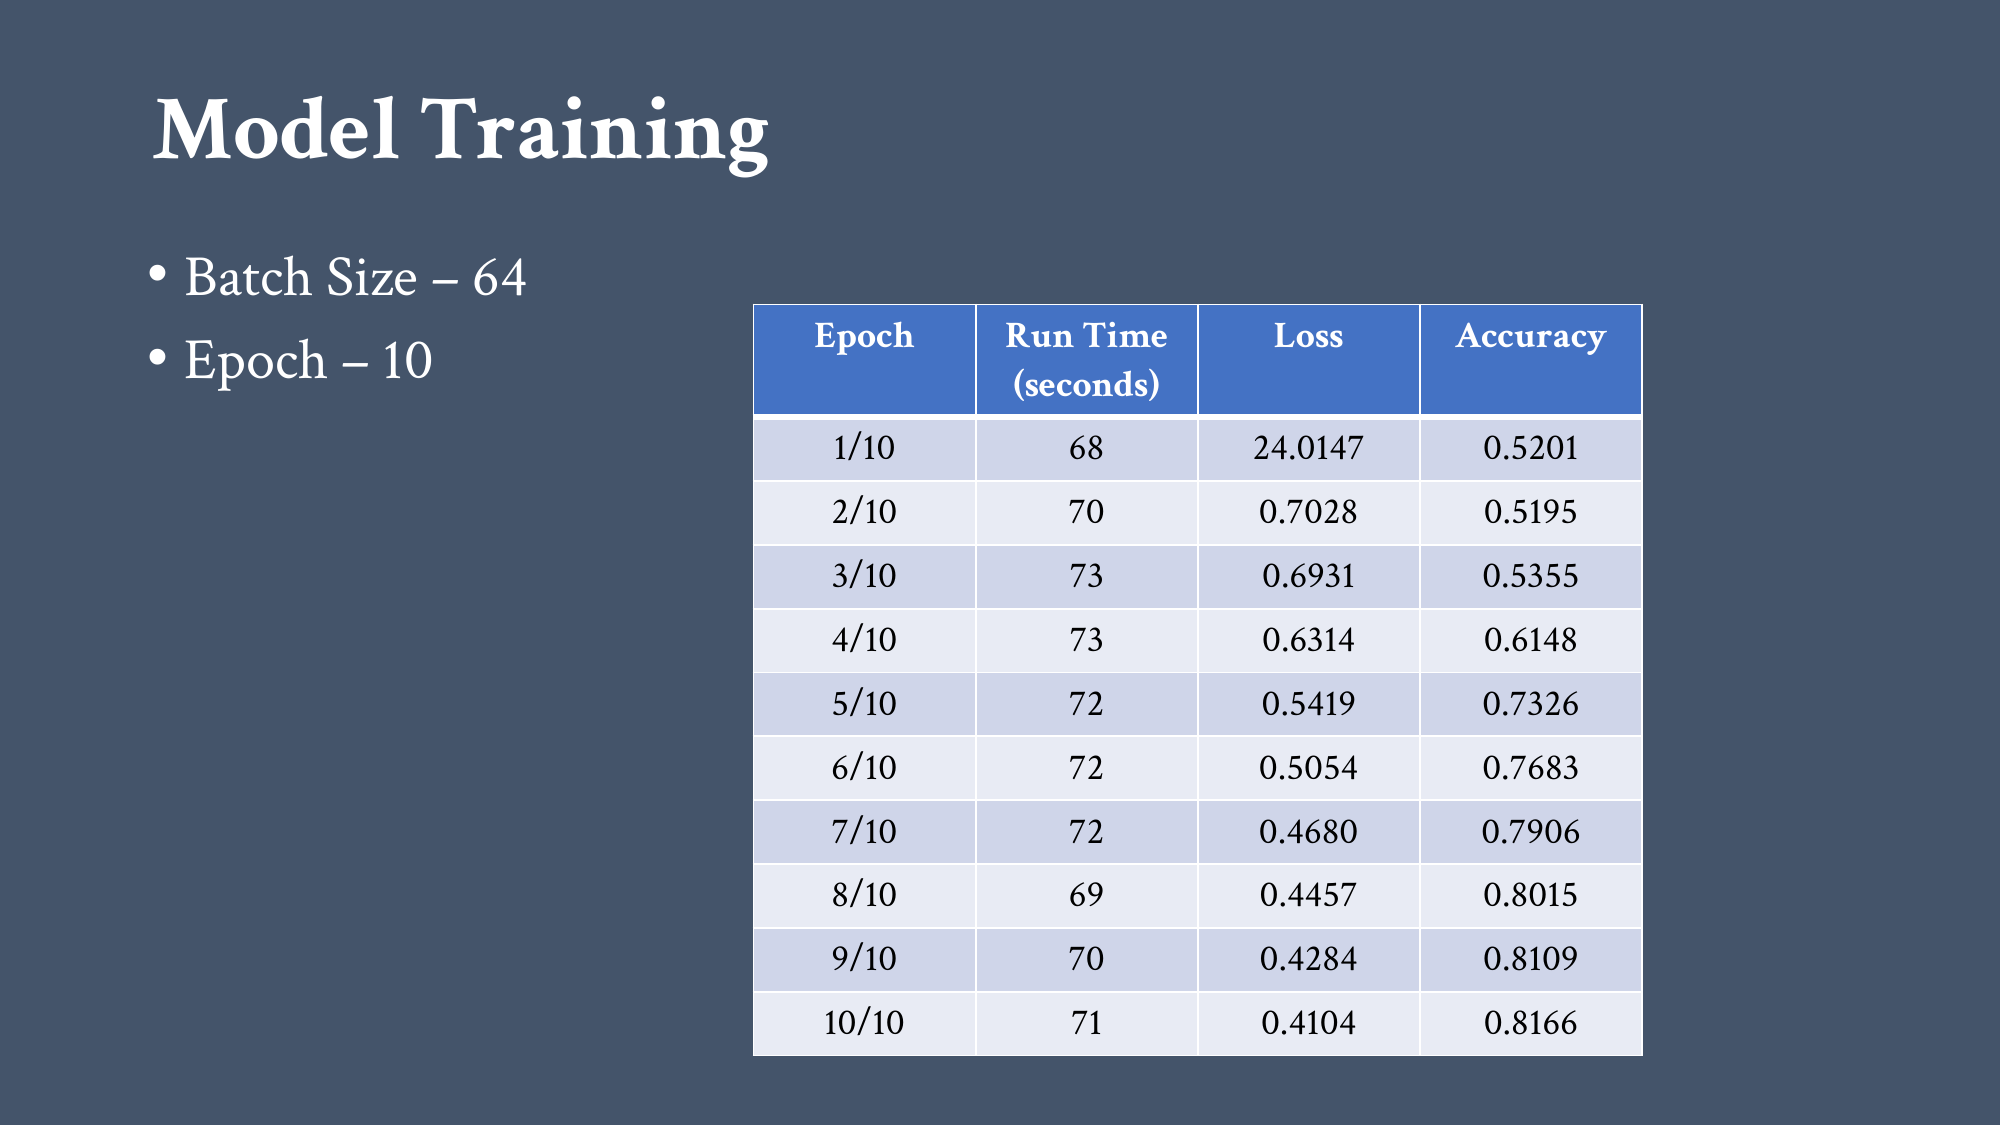

# Model Training
Batch Size – 64
Epoch – 10
| Epoch | Run Time (seconds) | Loss | Accuracy |
| --- | --- | --- | --- |
| 1/10 | 68 | 24.0147 | 0.5201 |
| 2/10 | 70 | 0.7028 | 0.5195 |
| 3/10 | 73 | 0.6931 | 0.5355 |
| 4/10 | 73 | 0.6314 | 0.6148 |
| 5/10 | 72 | 0.5419 | 0.7326 |
| 6/10 | 72 | 0.5054 | 0.7683 |
| 7/10 | 72 | 0.4680 | 0.7906 |
| 8/10 | 69 | 0.4457 | 0.8015 |
| 9/10 | 70 | 0.4284 | 0.8109 |
| 10/10 | 71 | 0.4104 | 0.8166 |